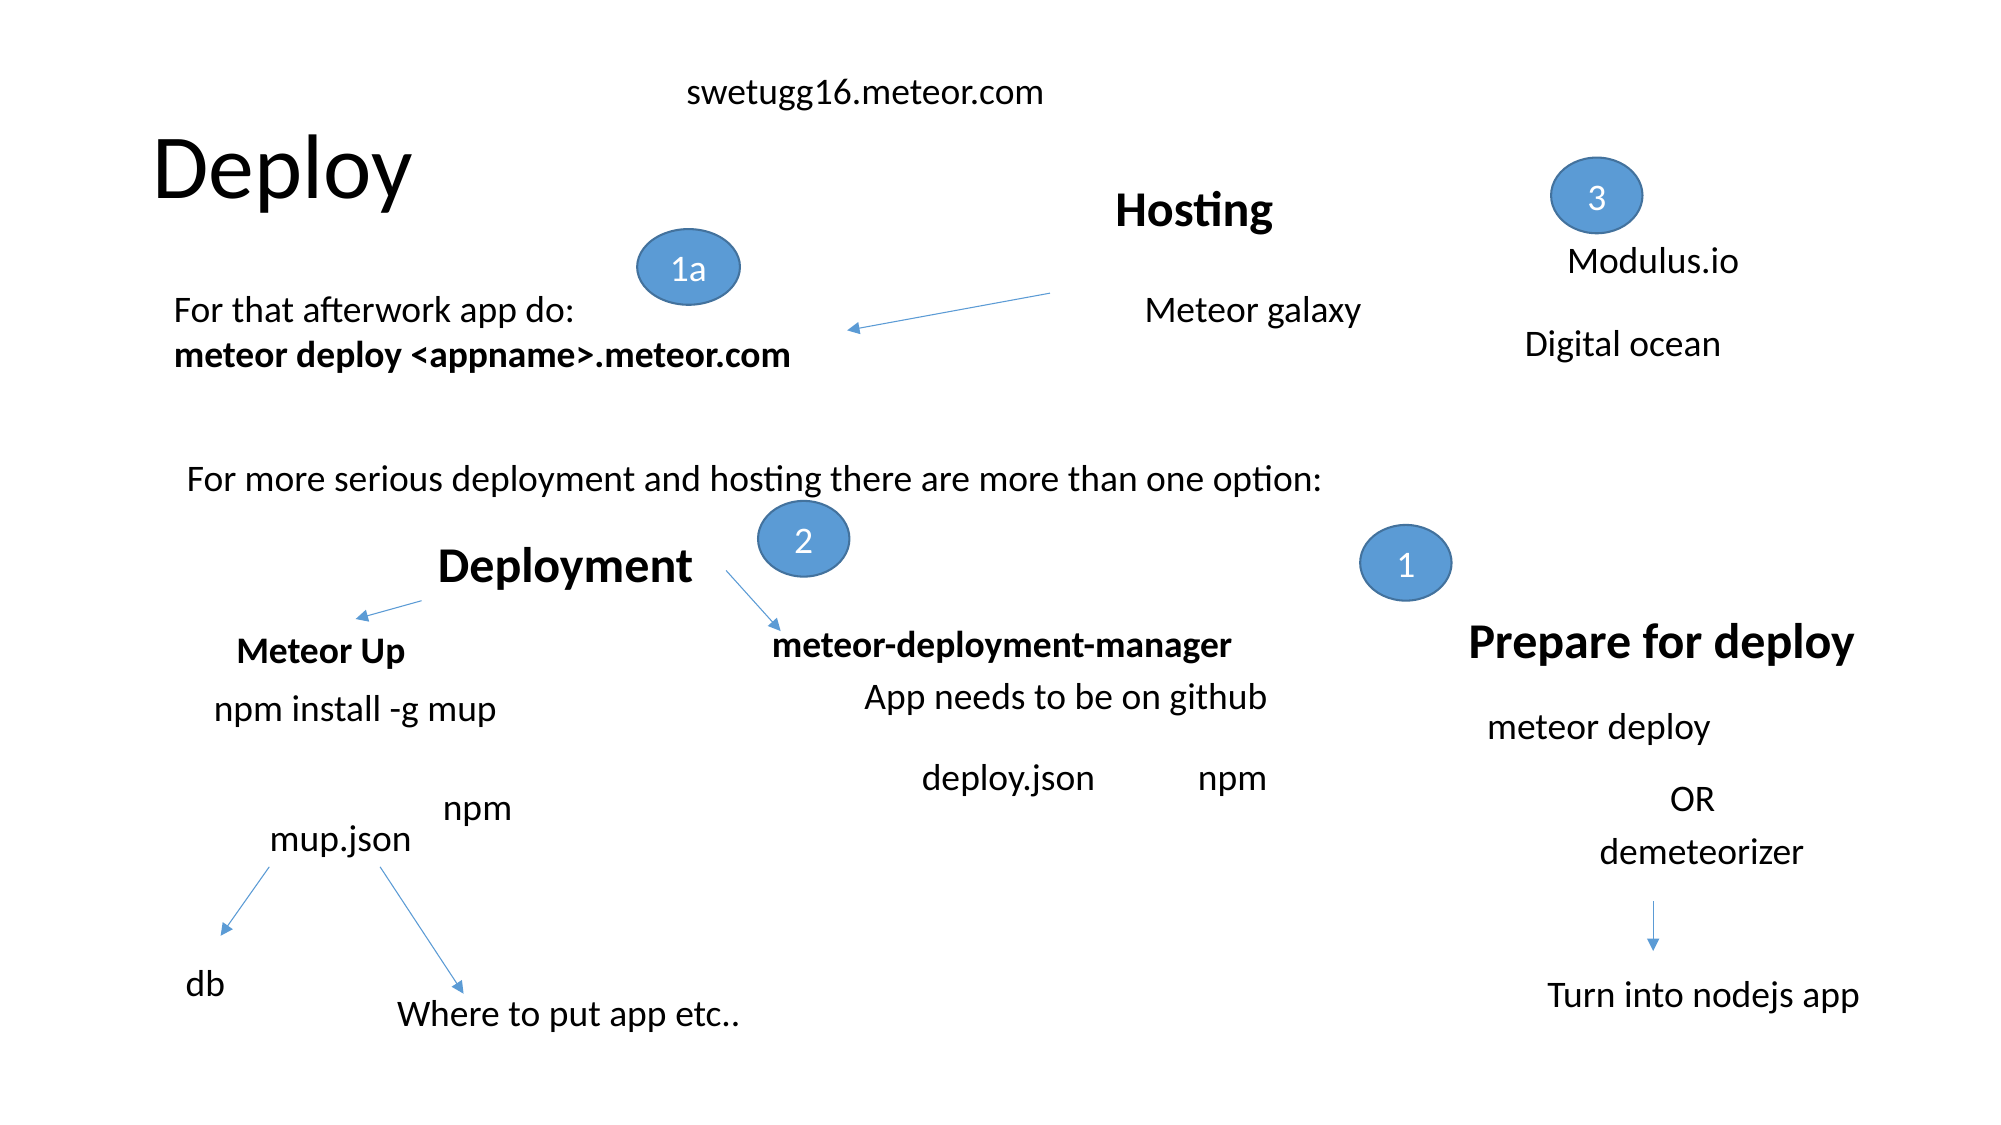

# Deploy
swetugg16.meteor.com
3
Hosting
1a
Modulus.io
For that afterwork app do:
meteor deploy <appname>.meteor.com
Meteor galaxy
Digital ocean
For more serious deployment and hosting there are more than one option:
2
Deployment
1
Prepare for deploy
meteor-deployment-manager
Meteor Up
App needs to be on github
npm install -g mup
meteor deploy
npm
deploy.json
OR
npm
mup.json
demeteorizer
db
Turn into nodejs app
Where to put app etc..